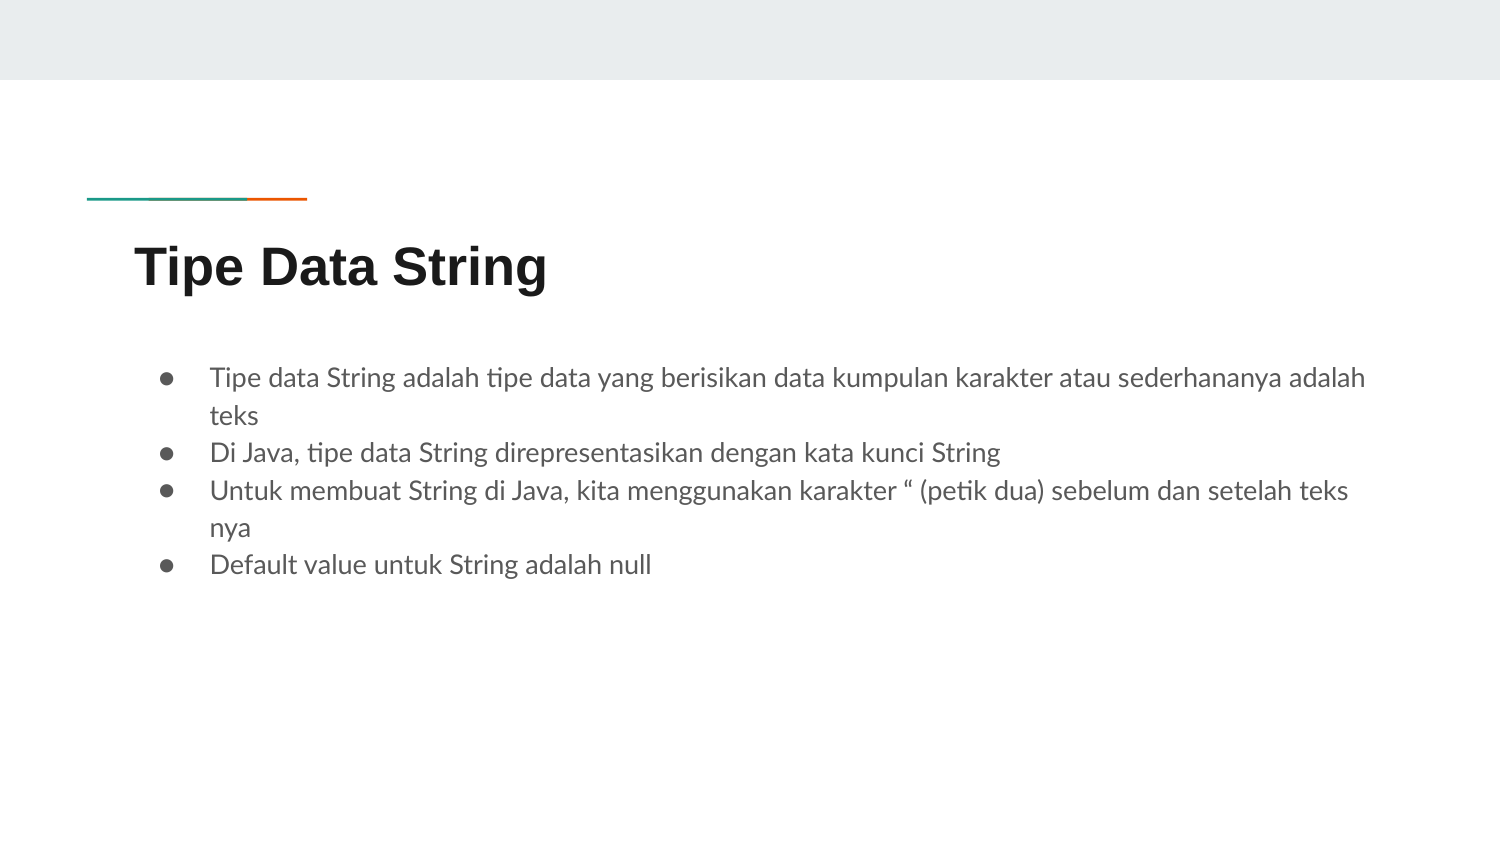

# Tipe Data String
Tipe data String adalah tipe data yang berisikan data kumpulan karakter atau sederhananya adalah teks
Di Java, tipe data String direpresentasikan dengan kata kunci String
Untuk membuat String di Java, kita menggunakan karakter “ (petik dua) sebelum dan setelah teks nya
Default value untuk String adalah null